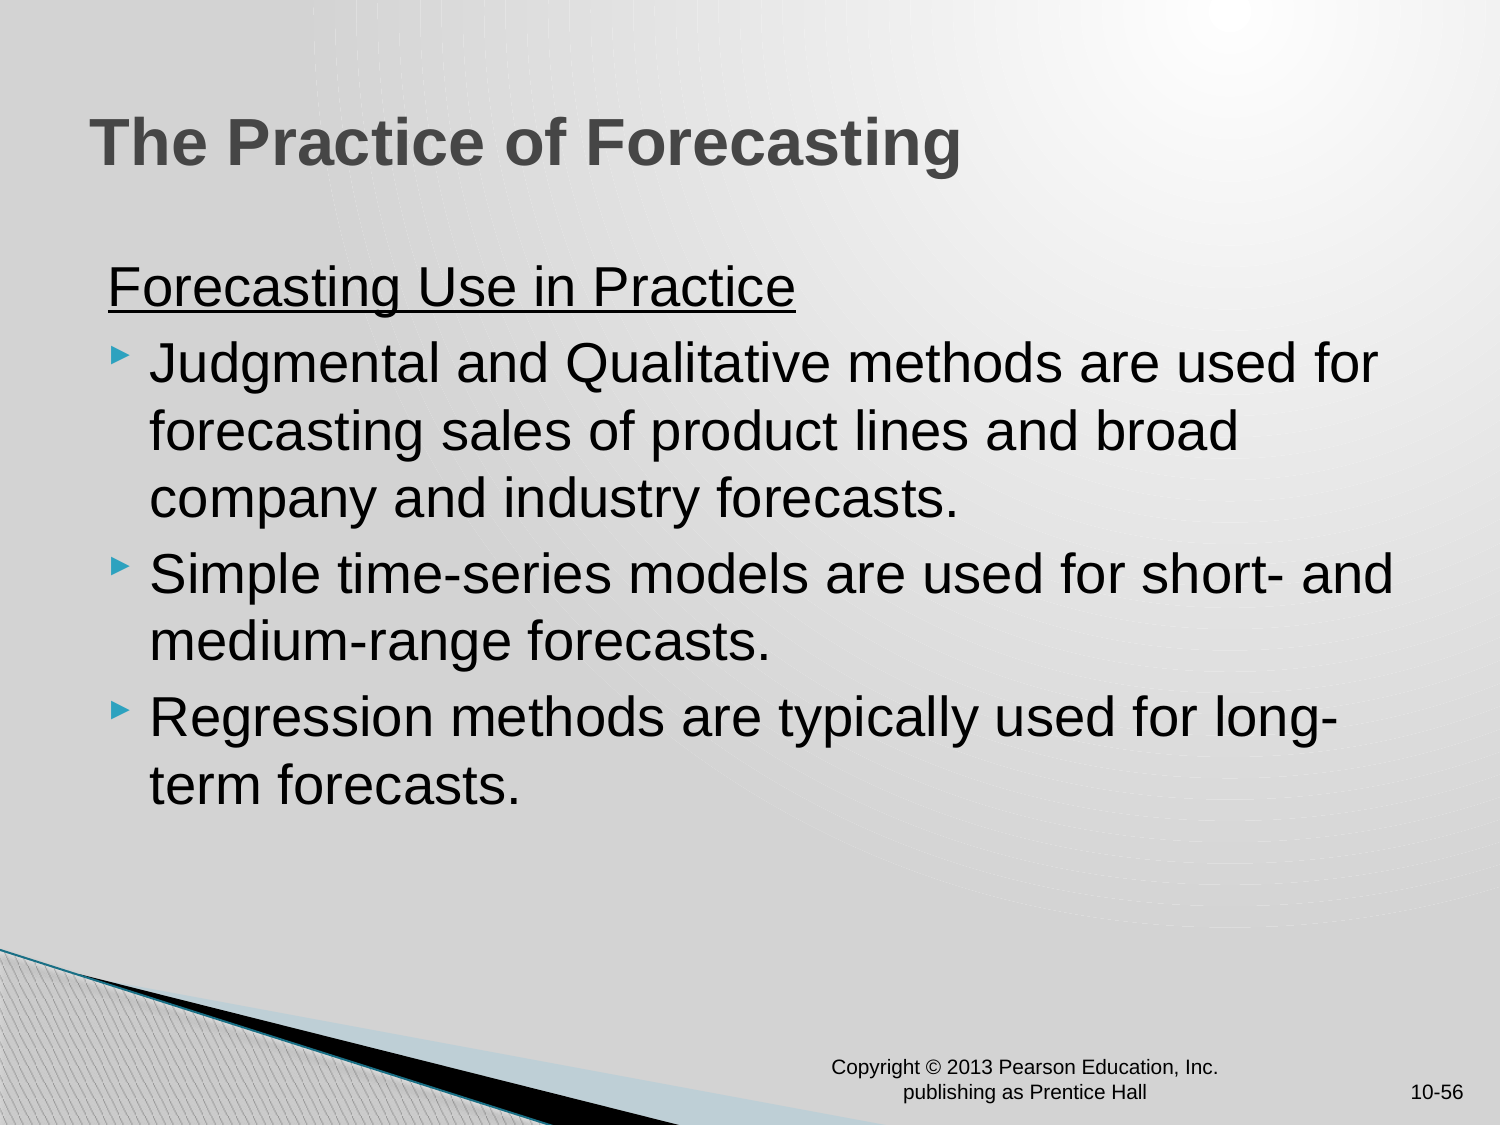

# The Practice of Forecasting
Forecasting Use in Practice
Judgmental and Qualitative methods are used for forecasting sales of product lines and broad company and industry forecasts.
Simple time-series models are used for short- and medium-range forecasts.
Regression methods are typically used for long-term forecasts.
Copyright © 2013 Pearson Education, Inc. publishing as Prentice Hall
10-56